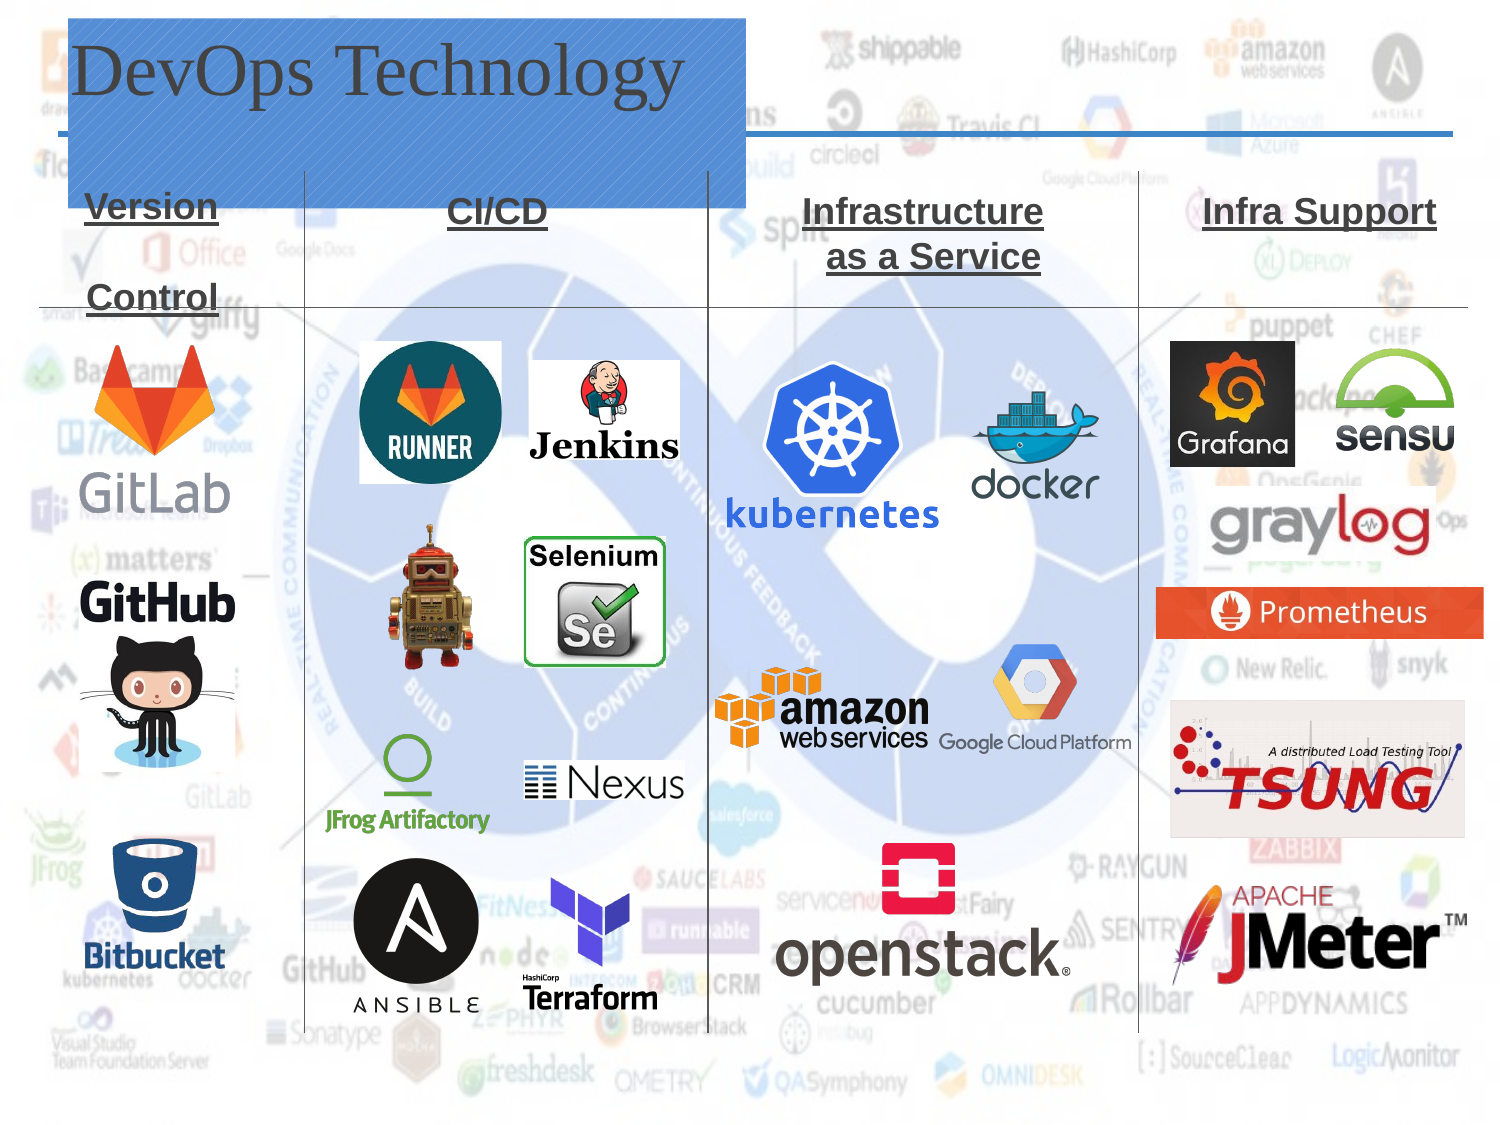

# DevOps Technology

Version  Control
CI/CD
Infrastructure  as a Service
Infra Support